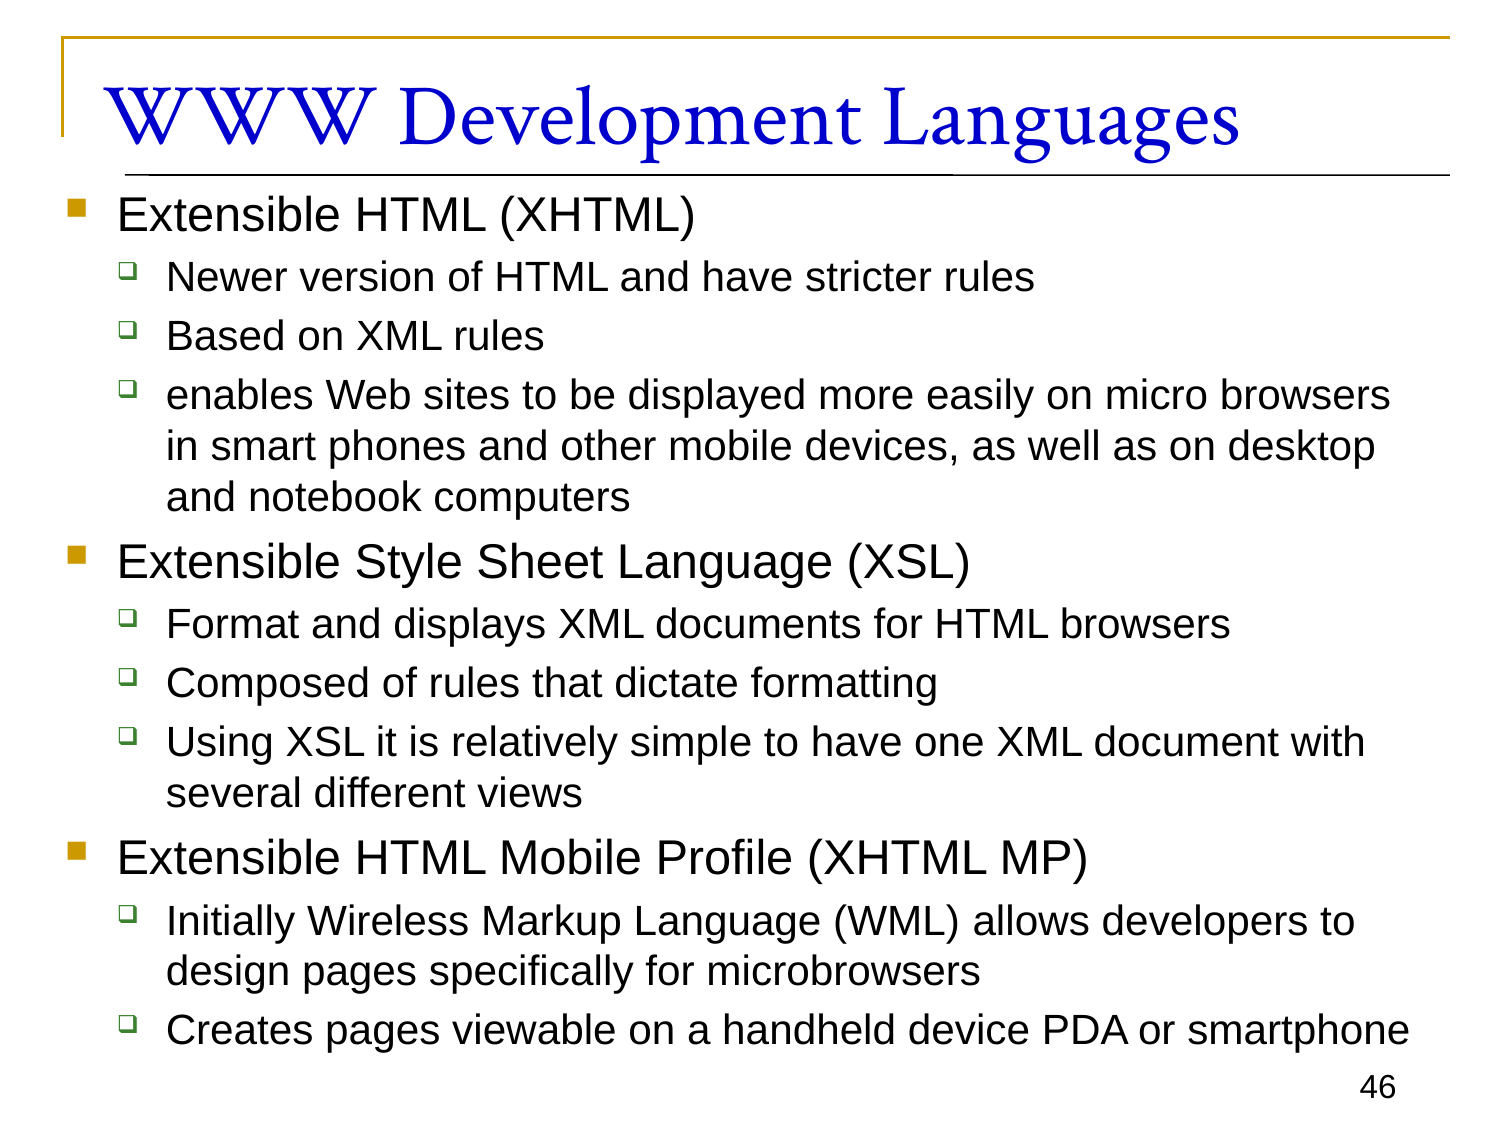

# WWW Development Languages
Extensible HTML (XHTML)
Newer version of HTML and have stricter rules
Based on XML rules
enables Web sites to be displayed more easily on micro browsers in smart phones and other mobile devices, as well as on desktop and notebook computers
Extensible Style Sheet Language (XSL)
Format and displays XML documents for HTML browsers
Composed of rules that dictate formatting
Using XSL it is relatively simple to have one XML document with several different views
Extensible HTML Mobile Profile (XHTML MP)
Initially Wireless Markup Language (WML) allows developers to design pages specifically for microbrowsers
Creates pages viewable on a handheld device PDA or smartphone